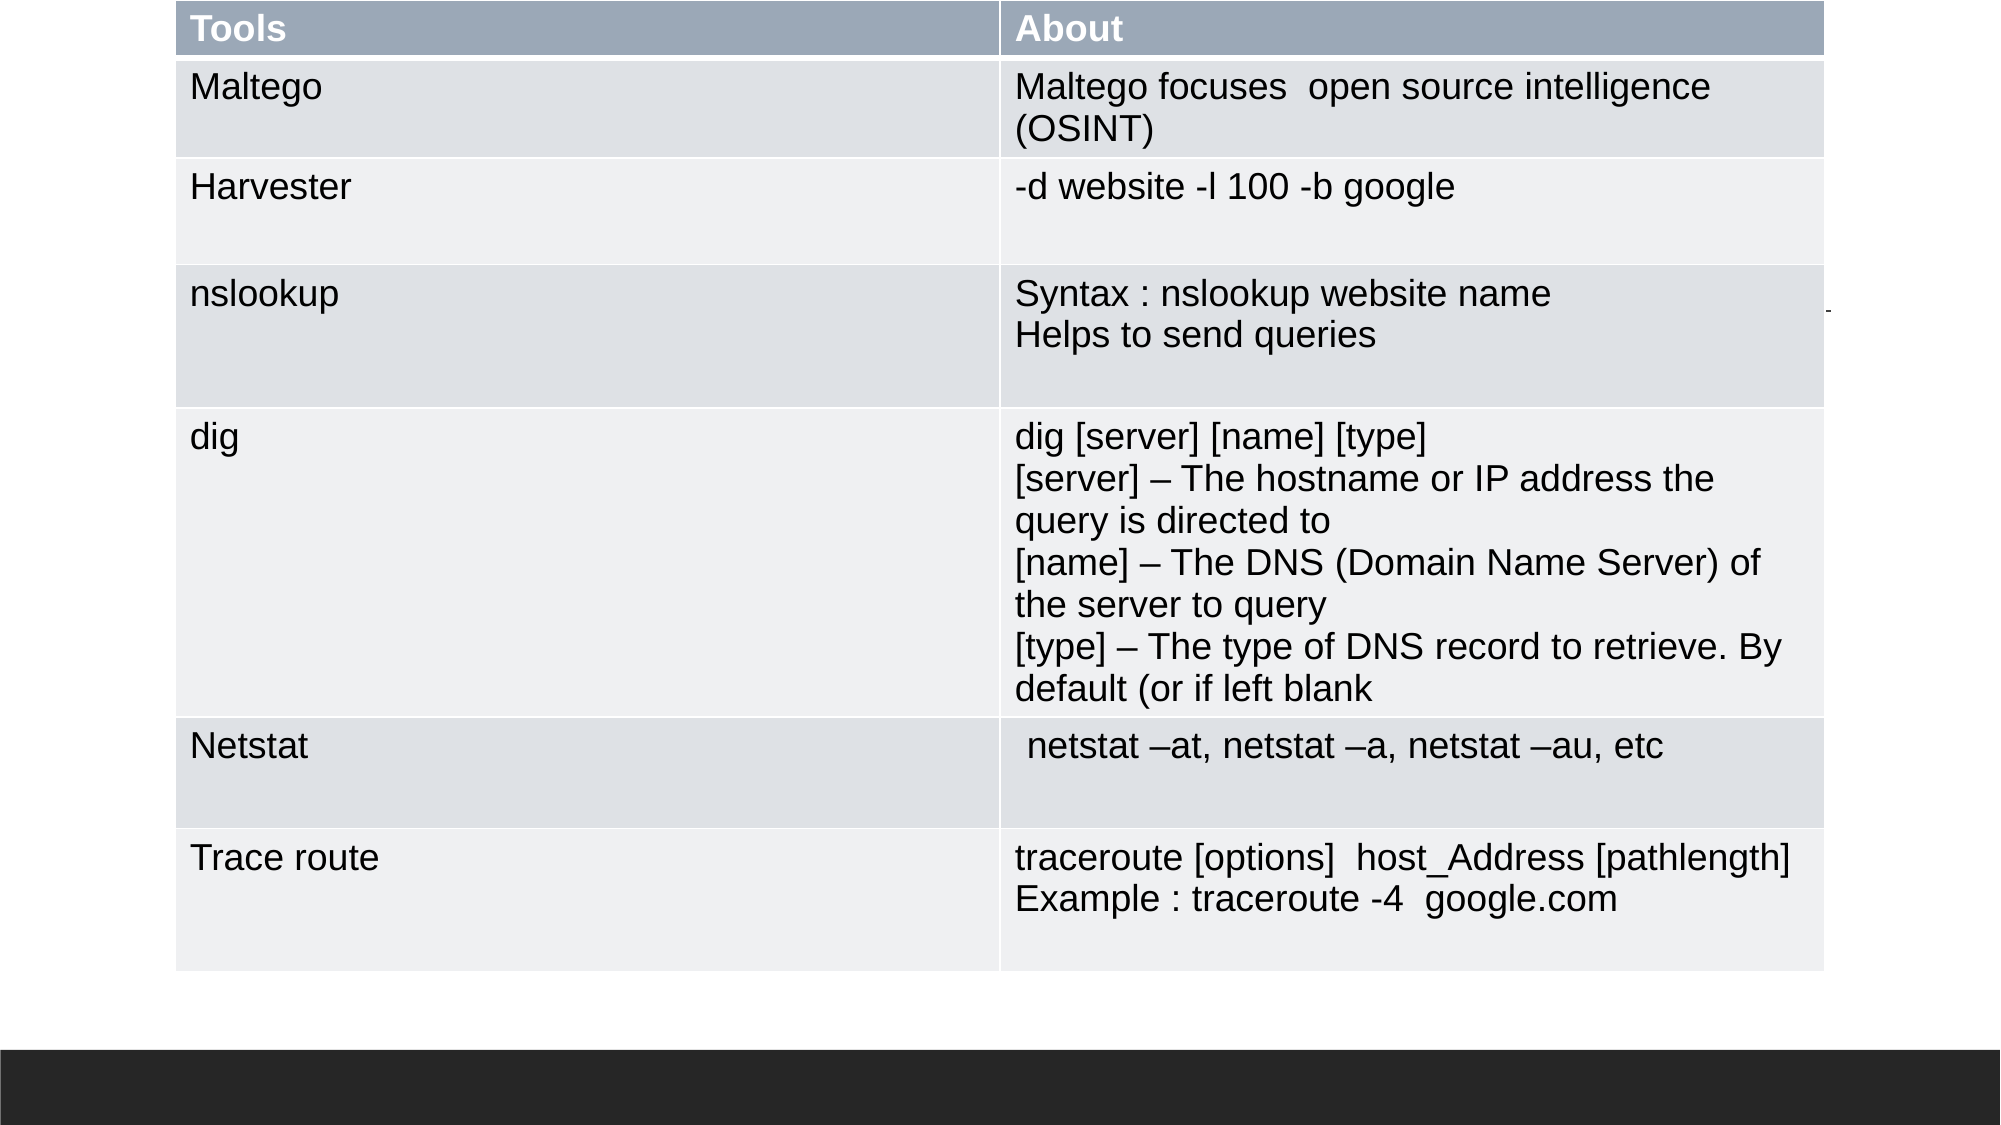

| Tools | About |
| --- | --- |
| Maltego | Maltego focuses open source intelligence (OSINT) |
| Harvester | -d website -l 100 -b google |
| nslookup | Syntax : nslookup website name Helps to send queries |
| dig | dig [server] [name] [type] [server] – The hostname or IP address the query is directed to [name] – The DNS (Domain Name Server) of the server to query [type] – The type of DNS record to retrieve. By default (or if left blank |
| Netstat | netstat –at, netstat –a, netstat –au, etc |
| Trace route | traceroute [options] host\_Address [pathlength] Example : traceroute -4 google.com |